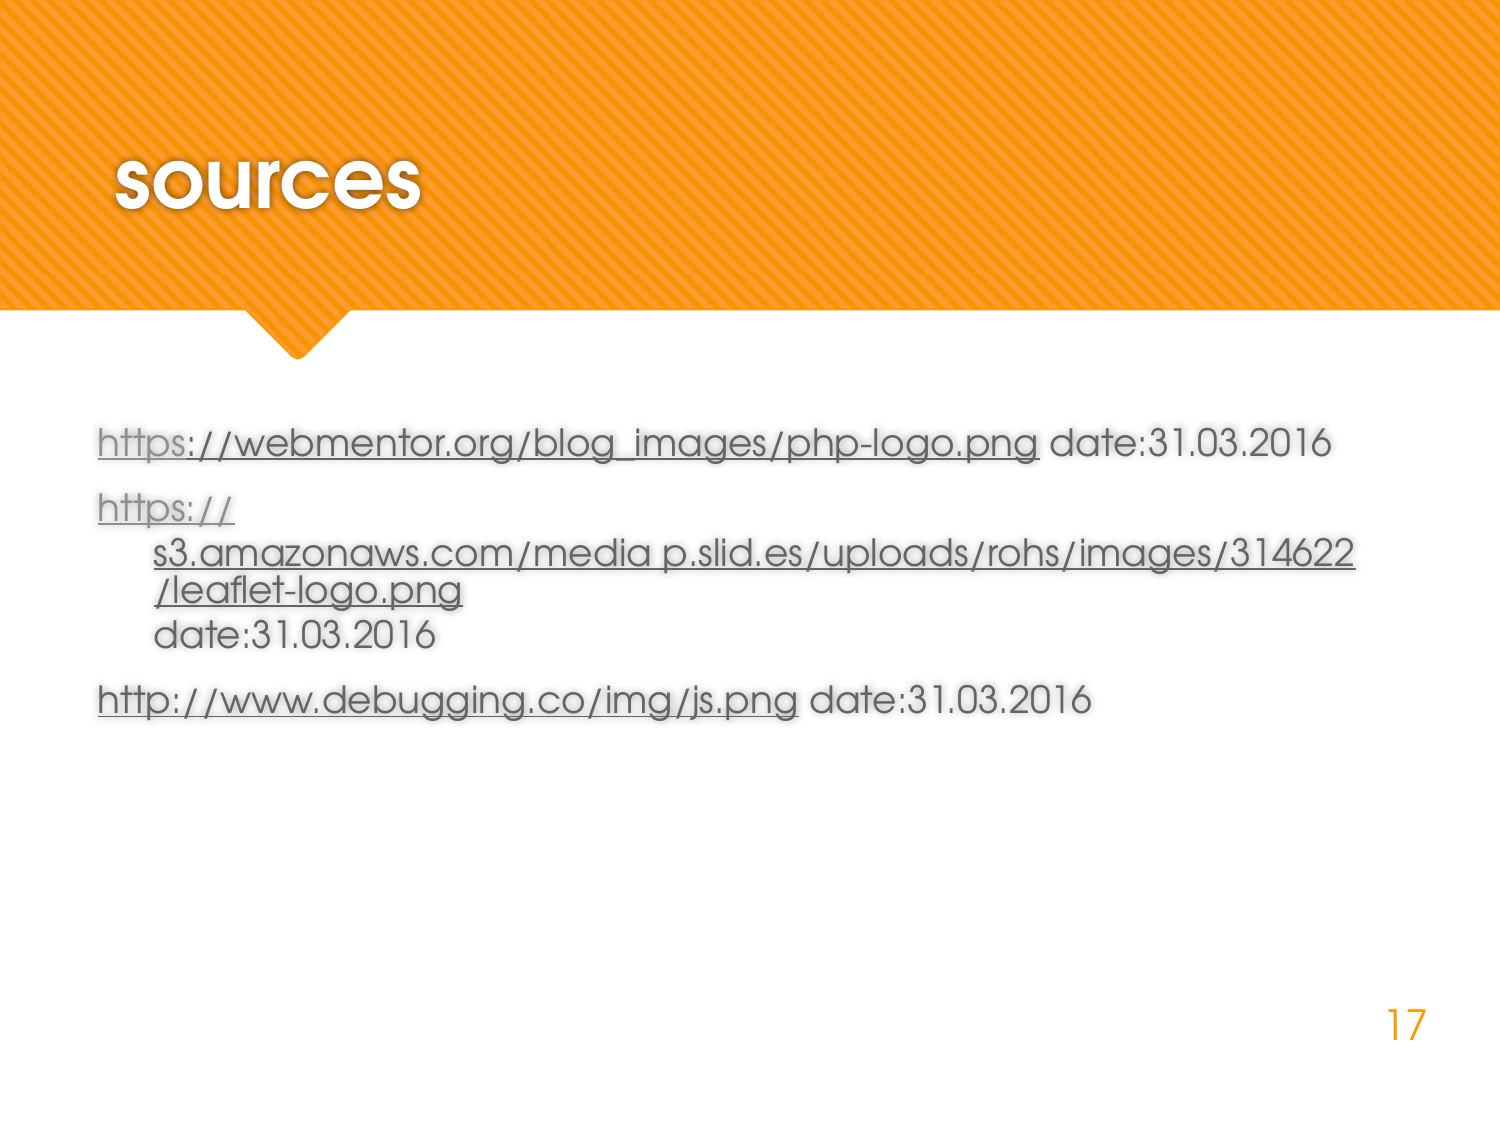

# sources
https://webmentor.org/blog_images/php-logo.png date:31.03.2016
https://s3.amazonaws.com/media p.slid.es/uploads/rohs/images/314622/leaflet-logo.pngdate:31.03.2016
http://www.debugging.co/img/js.png date:31.03.2016
17